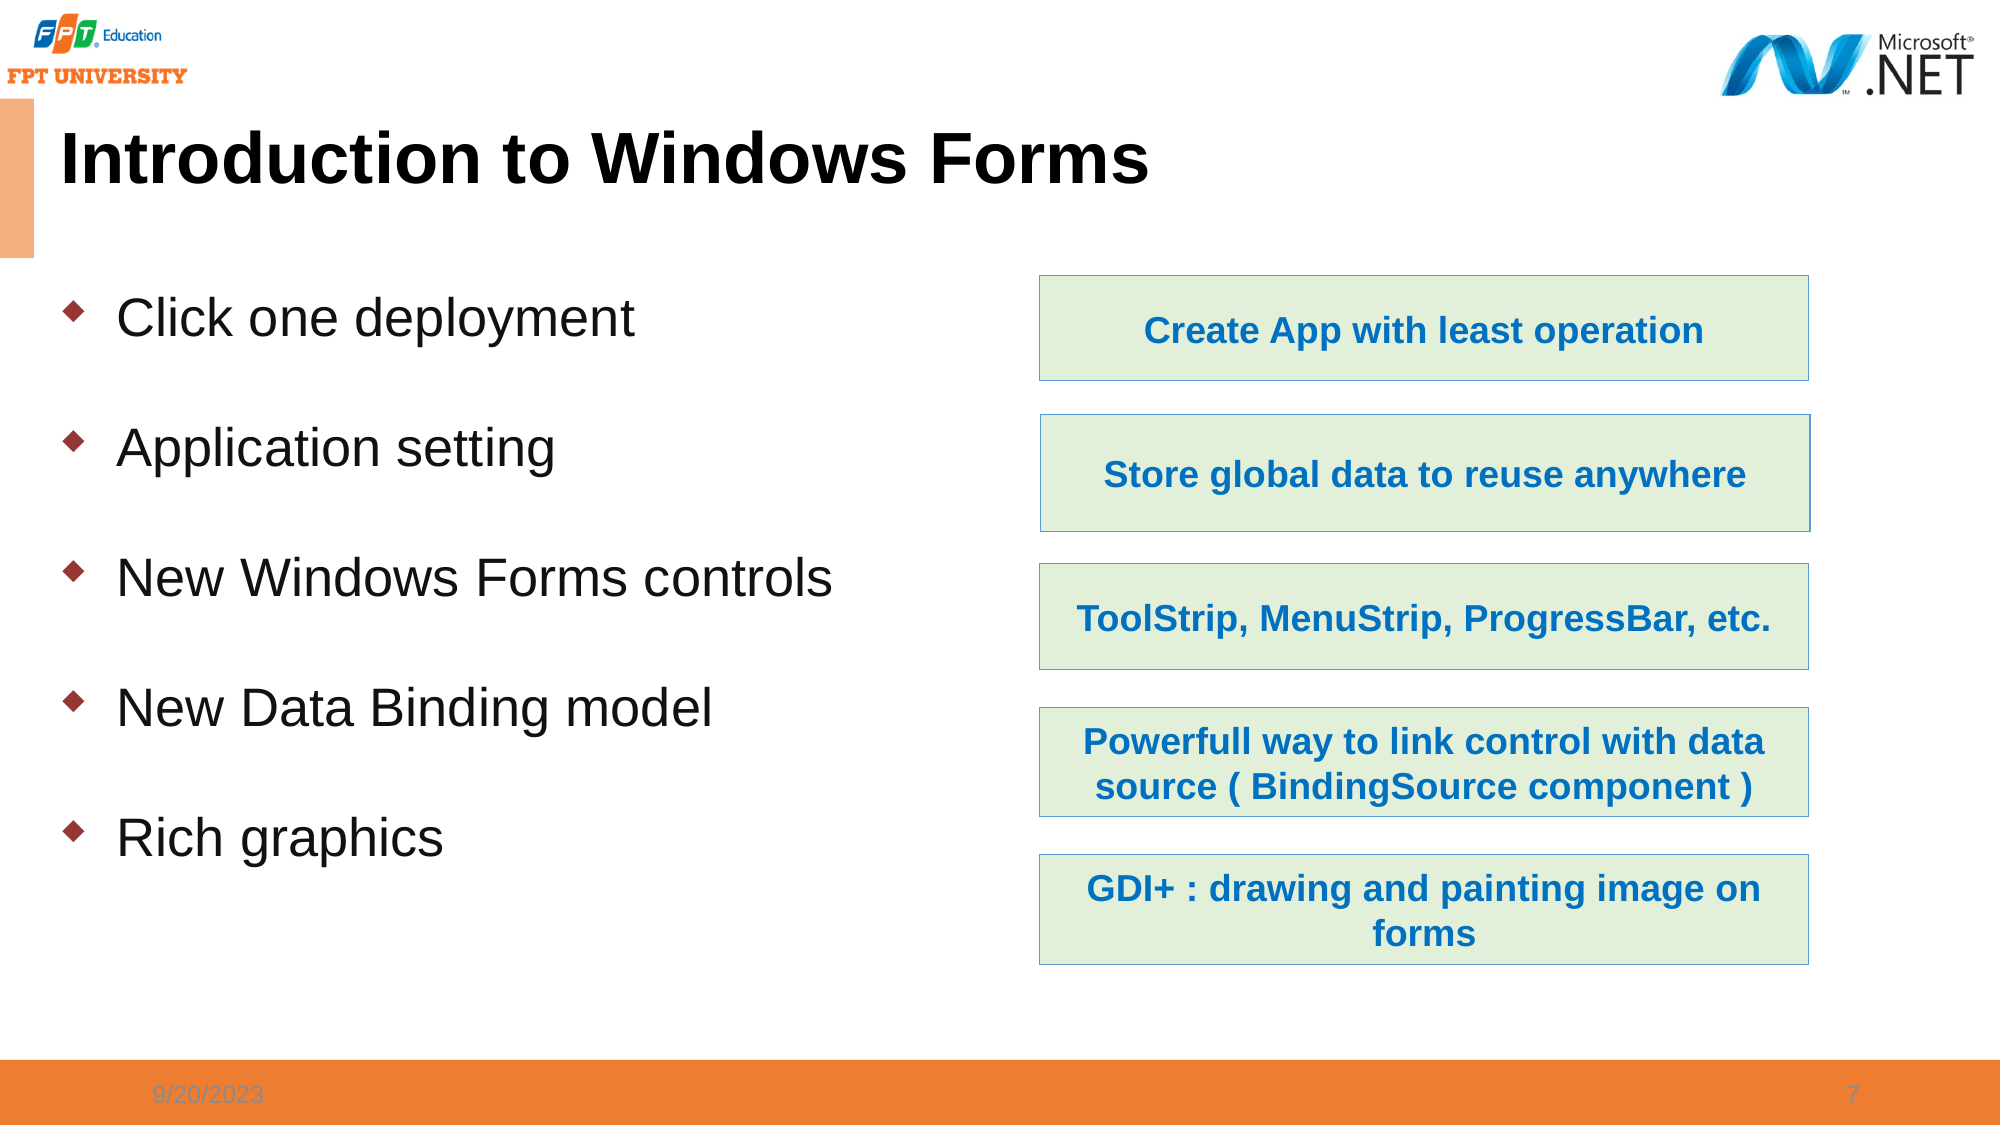

# Introduction to Windows Forms
Click one deployment

Application setting

New Windows Forms controls

New Data Binding model

Rich graphics
Create App with least operation
Store global data to reuse anywhere
ToolStrip, MenuStrip, ProgressBar, etc.
Powerfull way to link control with data source ( BindingSource component )
GDI+ : drawing and painting image on forms
9/20/2023
7